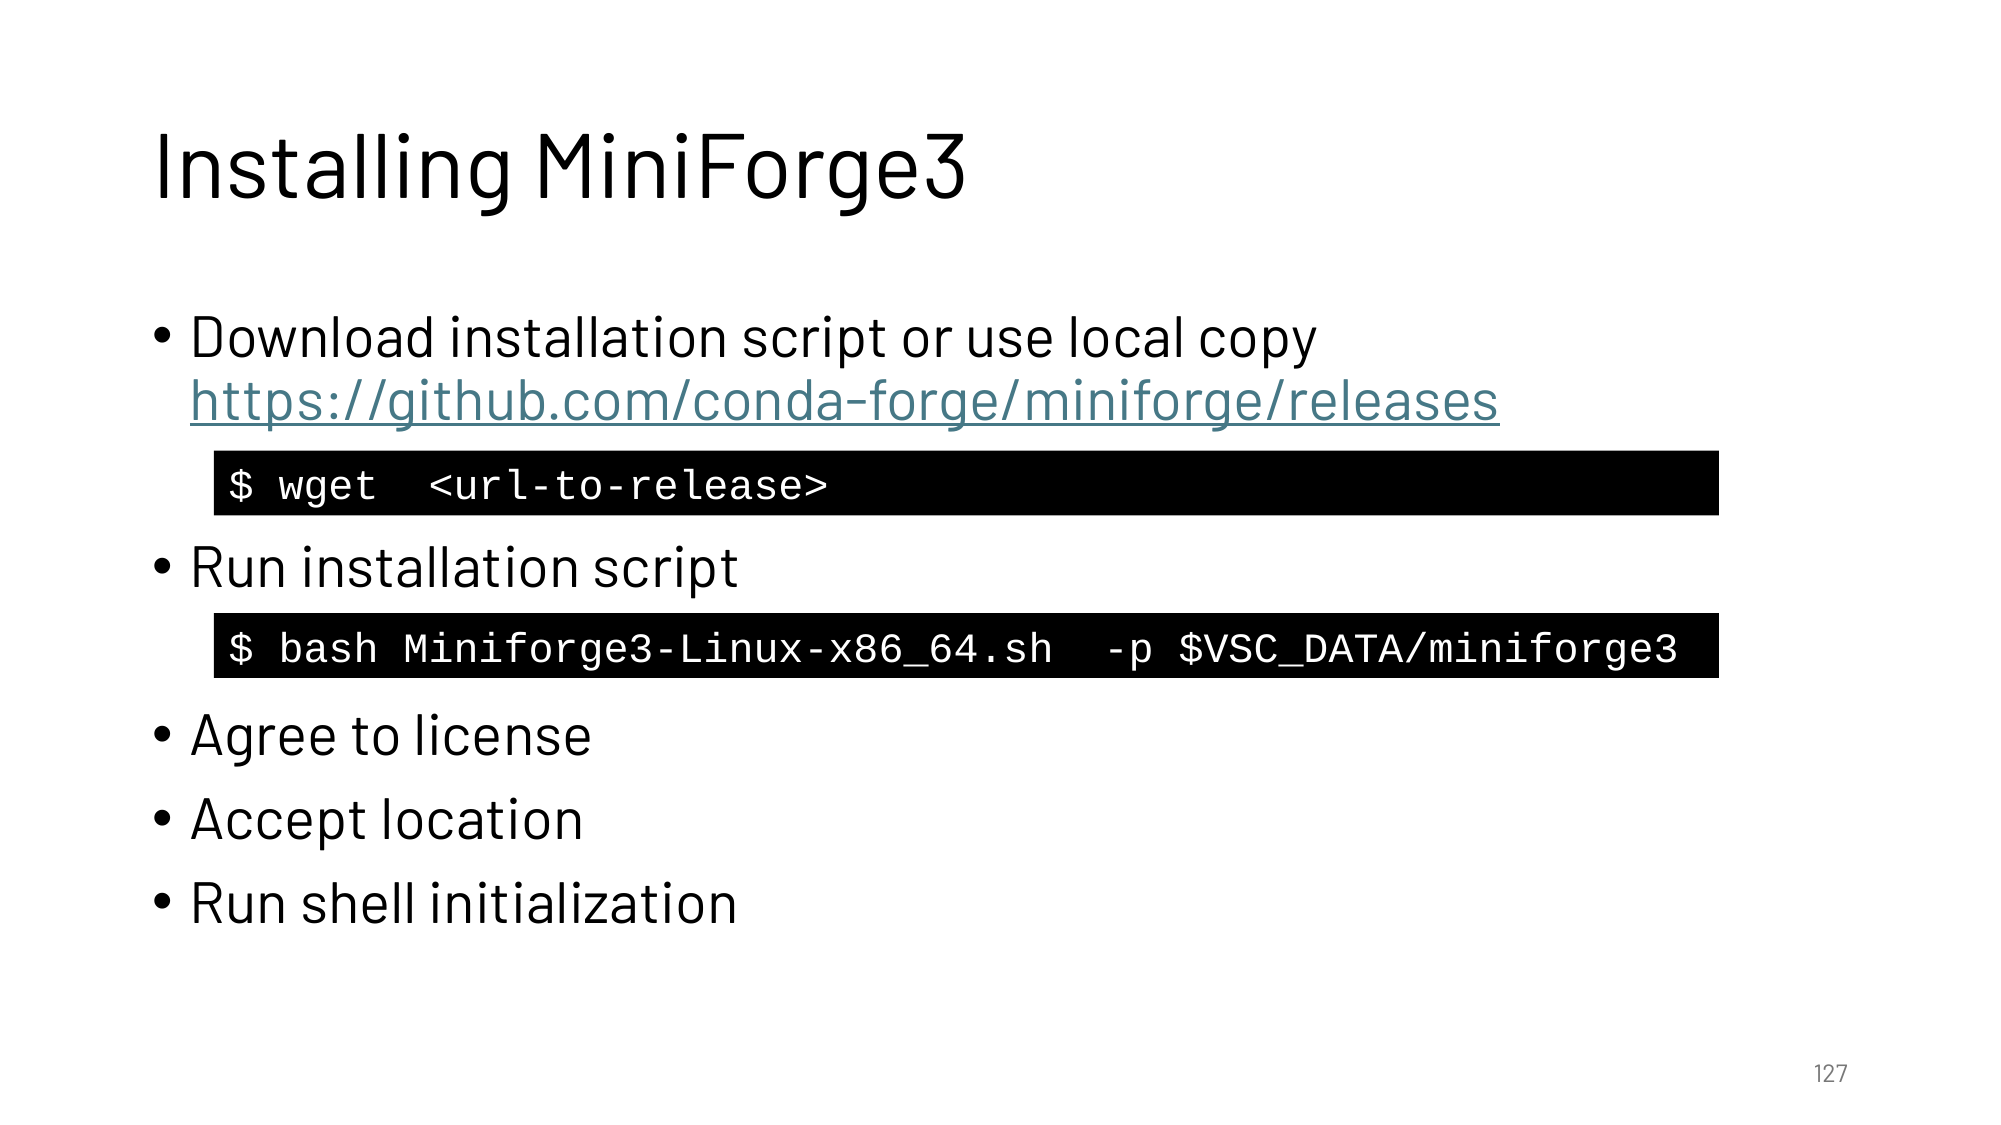

# Installing MiniForge3
Download installation script or use local copy
https://github.com/conda-forge/miniforge/releases

Run installation script

Agree to license
Accept location
Run shell initialization

$ wget  <url-to-release>
$ bash Miniforge3-Linux-x86_64.sh  -p $VSC_DATA/miniforge3
127